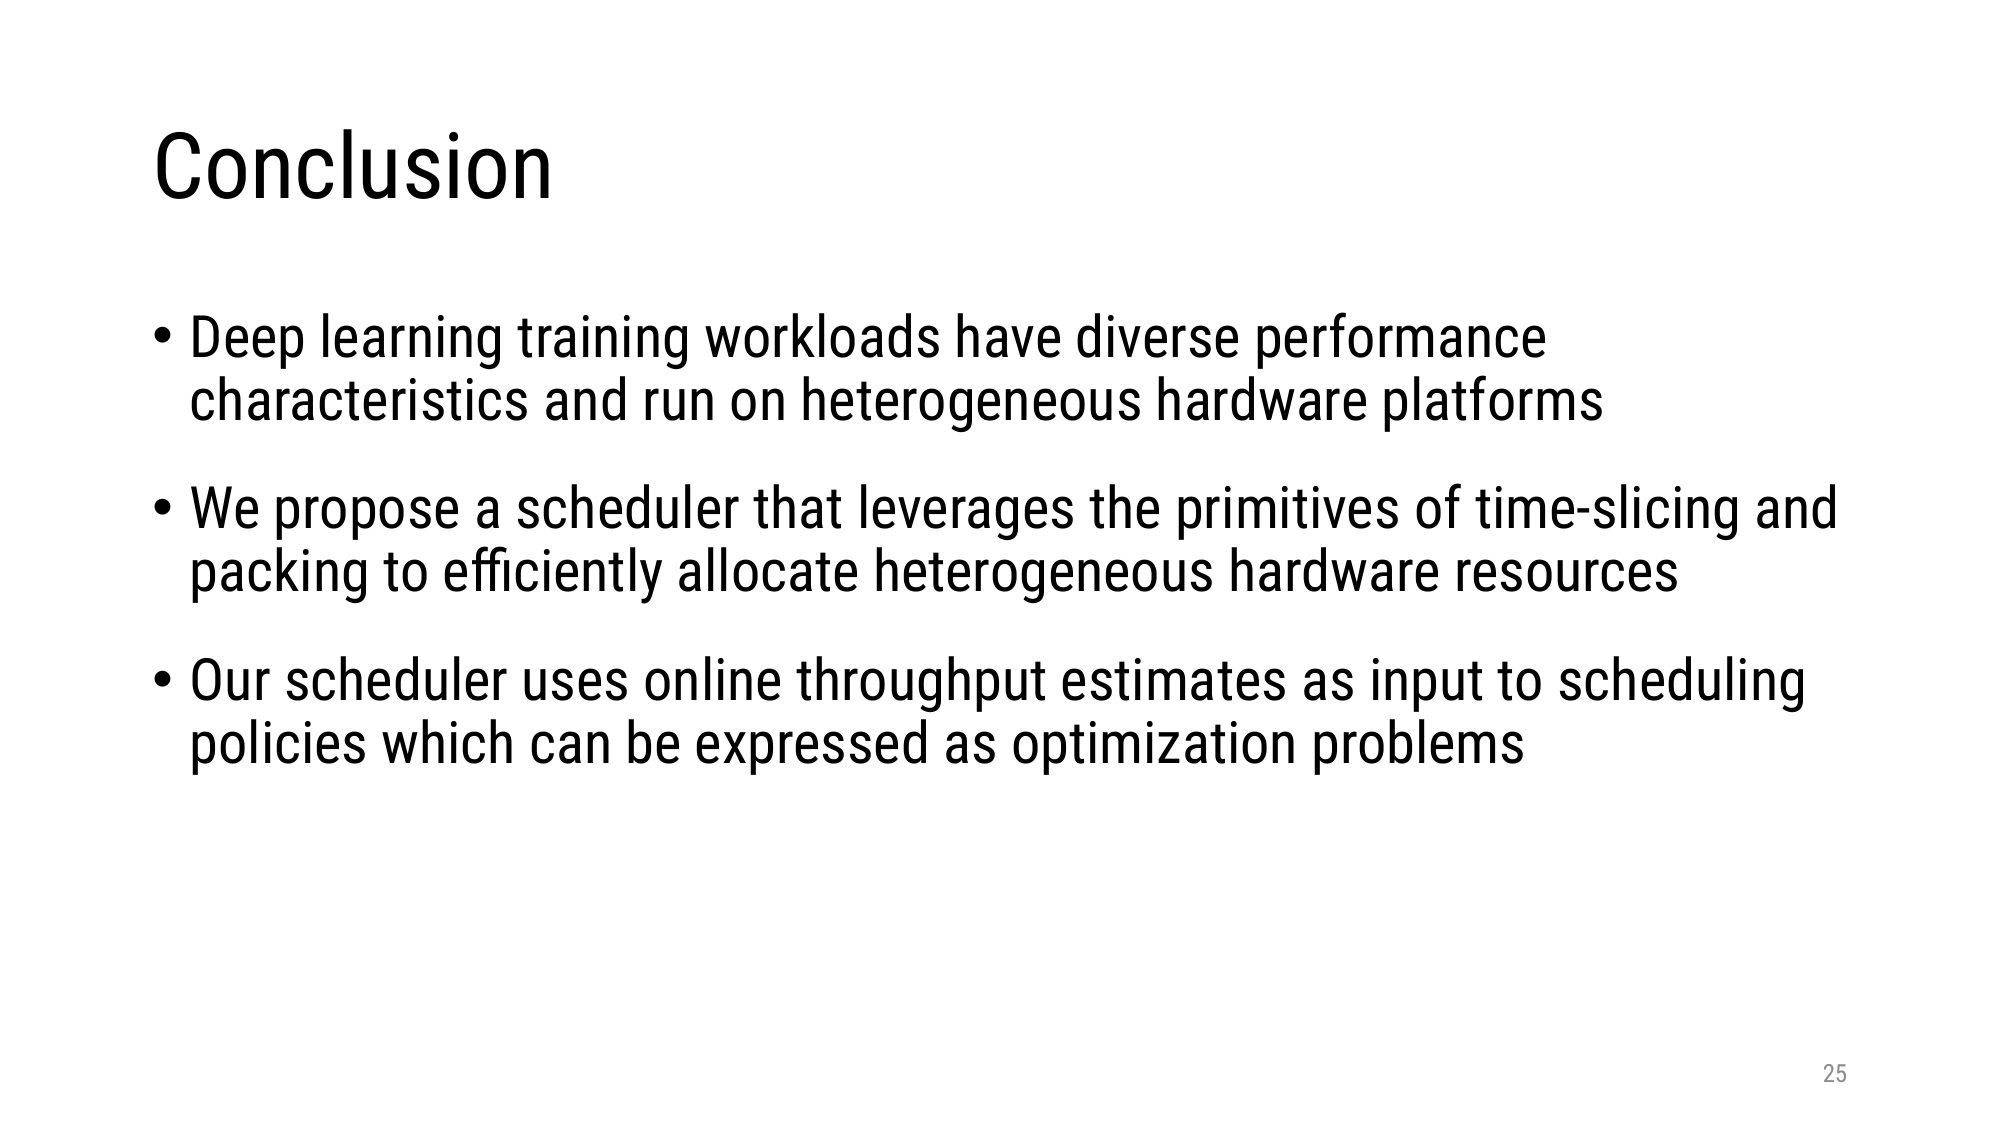

# Conclusion
Deep learning training workloads have diverse performance characteristics and run on heterogeneous hardware platforms
We propose a scheduler that leverages the primitives of time-slicing and packing to efficiently allocate heterogeneous hardware resources
Our scheduler uses online throughput estimates as input to scheduling policies which can be expressed as optimization problems
25